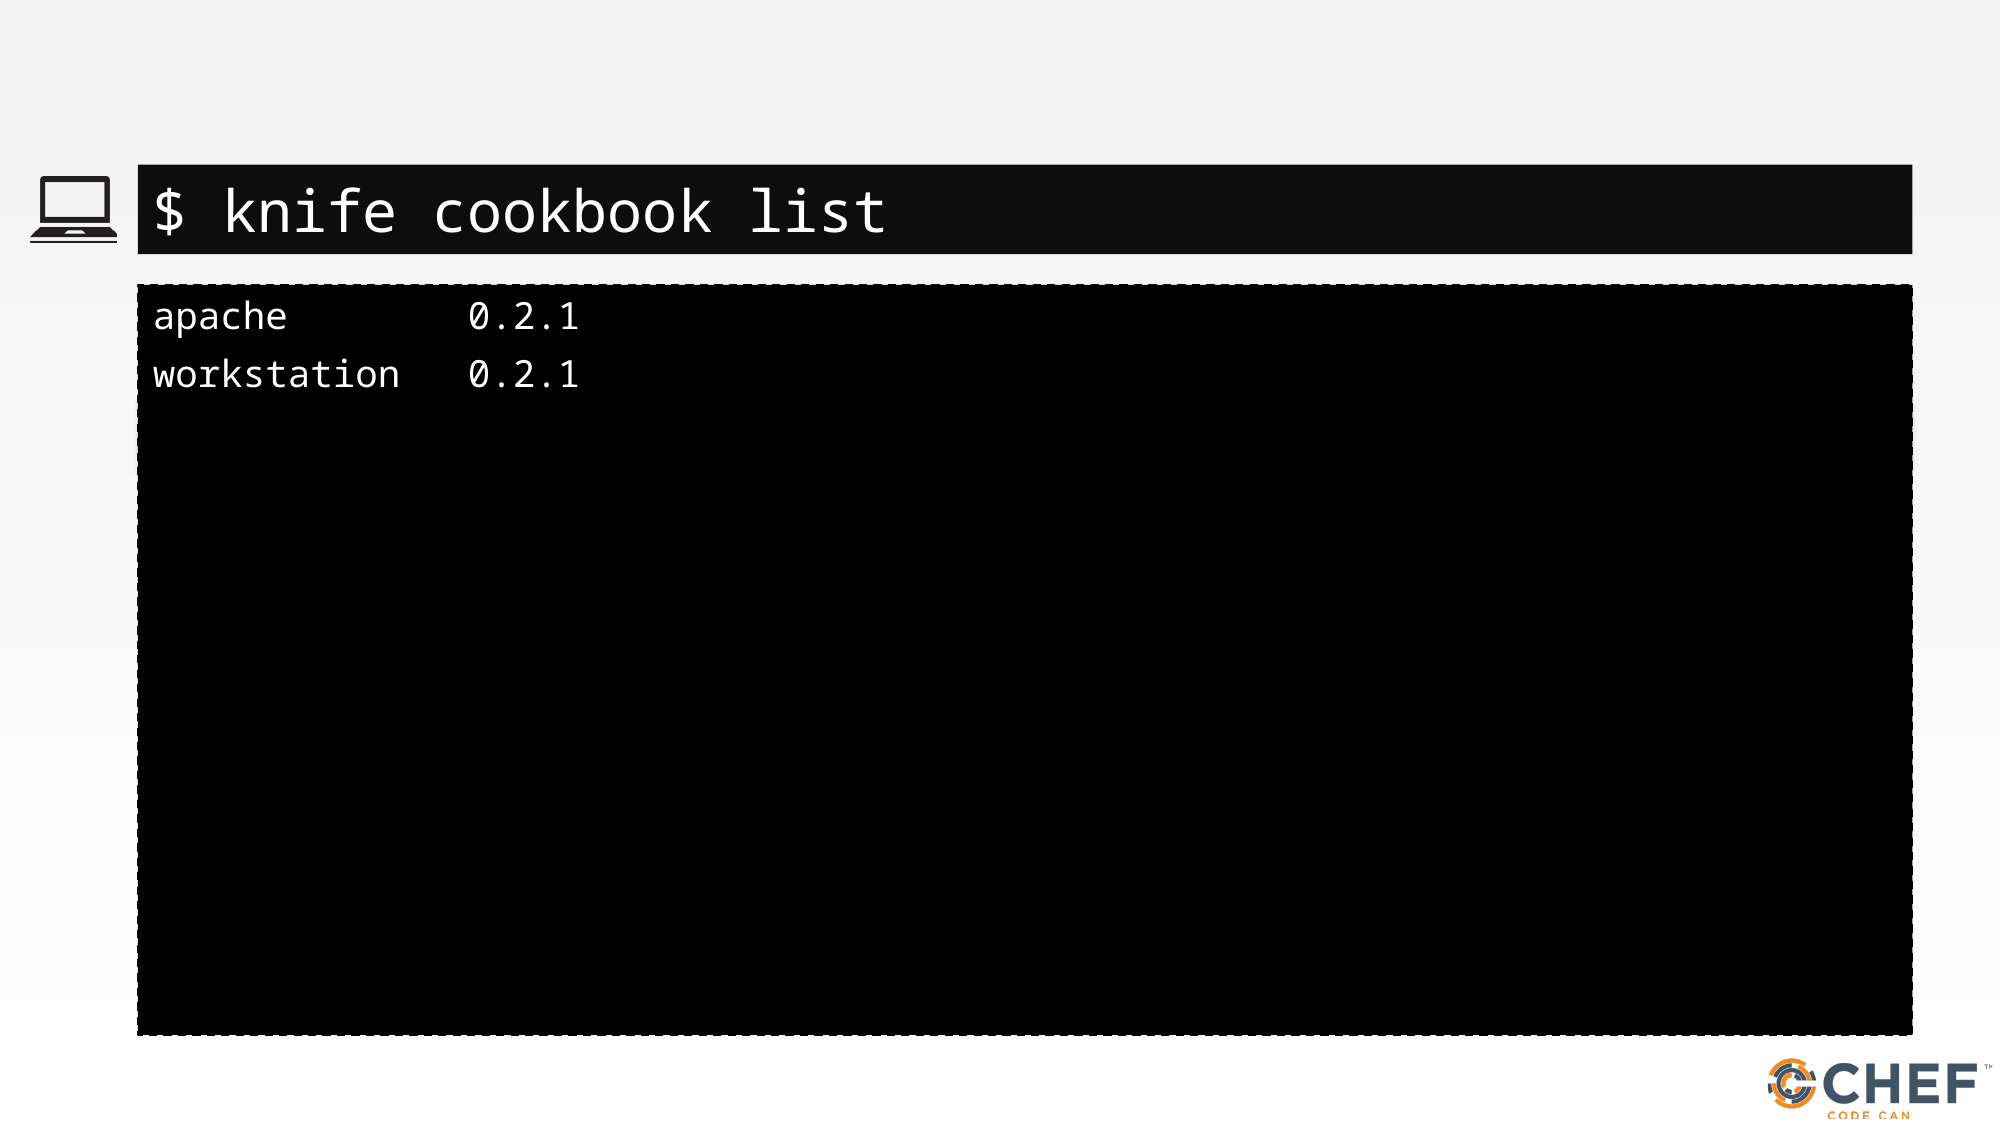

#
$ knife cookbook list
apache        0.2.1
workstation   0.2.1